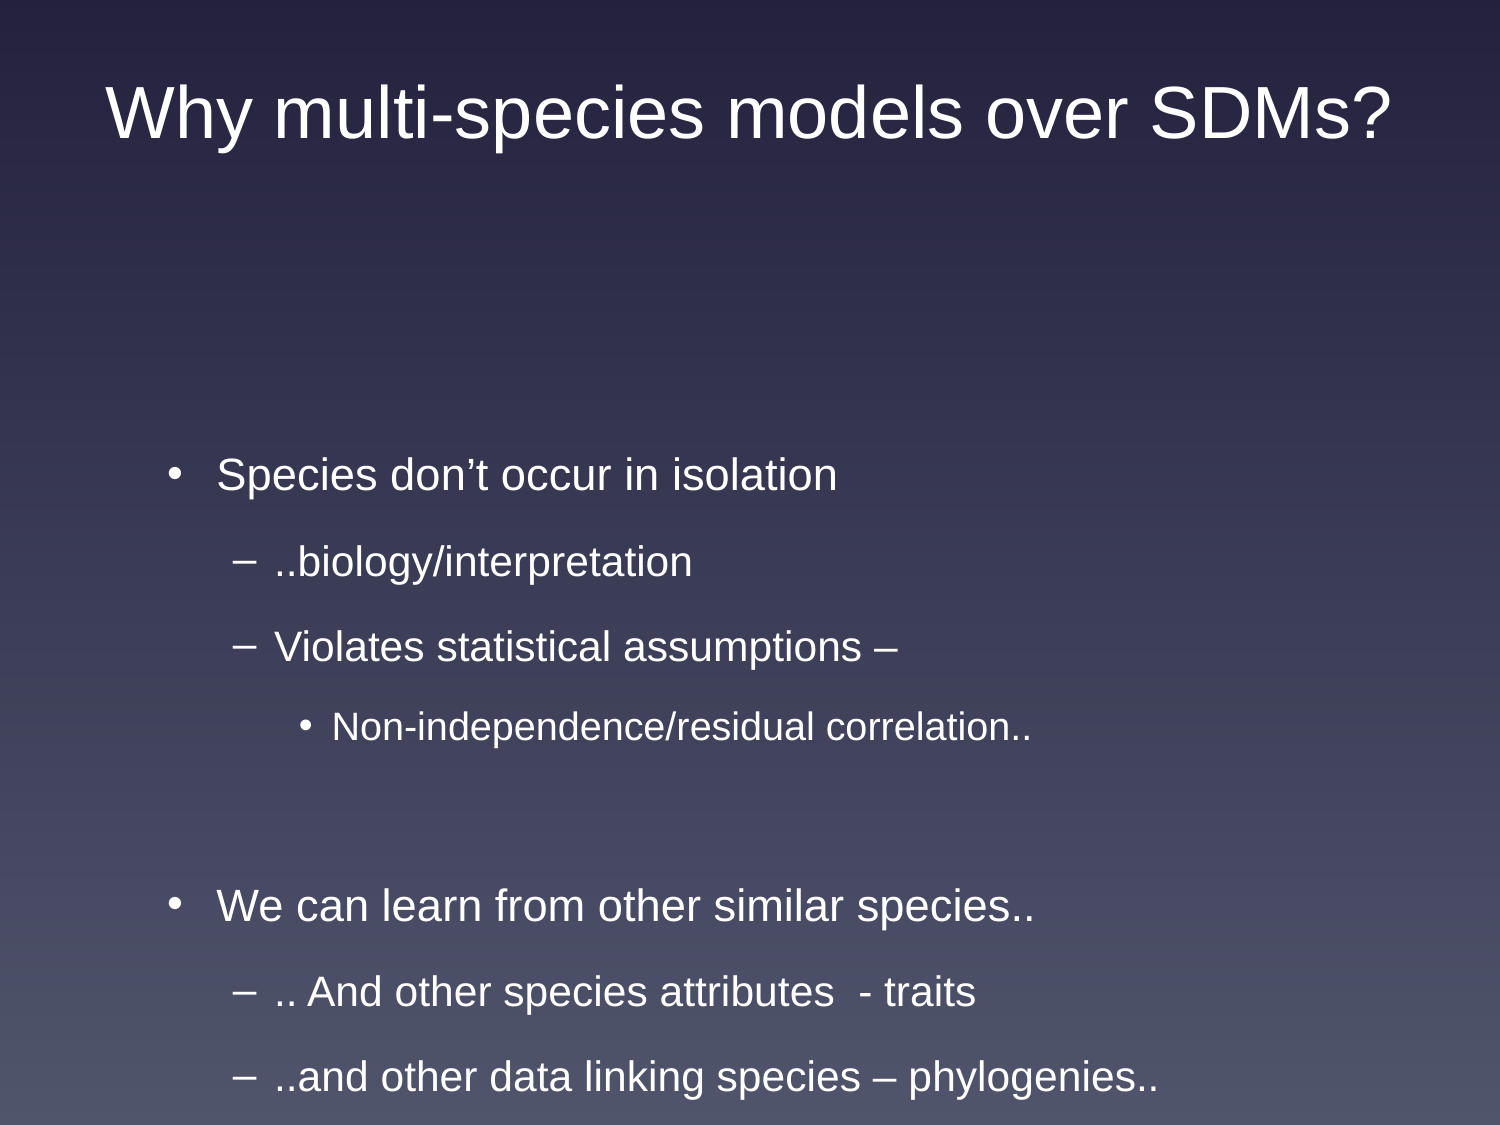

# Why multi-species models over SDMs?
Species don’t occur in isolation
..biology/interpretation
Violates statistical assumptions –
Non-independence/residual correlation..

We can learn from other similar species..
.. And other species attributes  - traits
..and other data linking species – phylogenies..